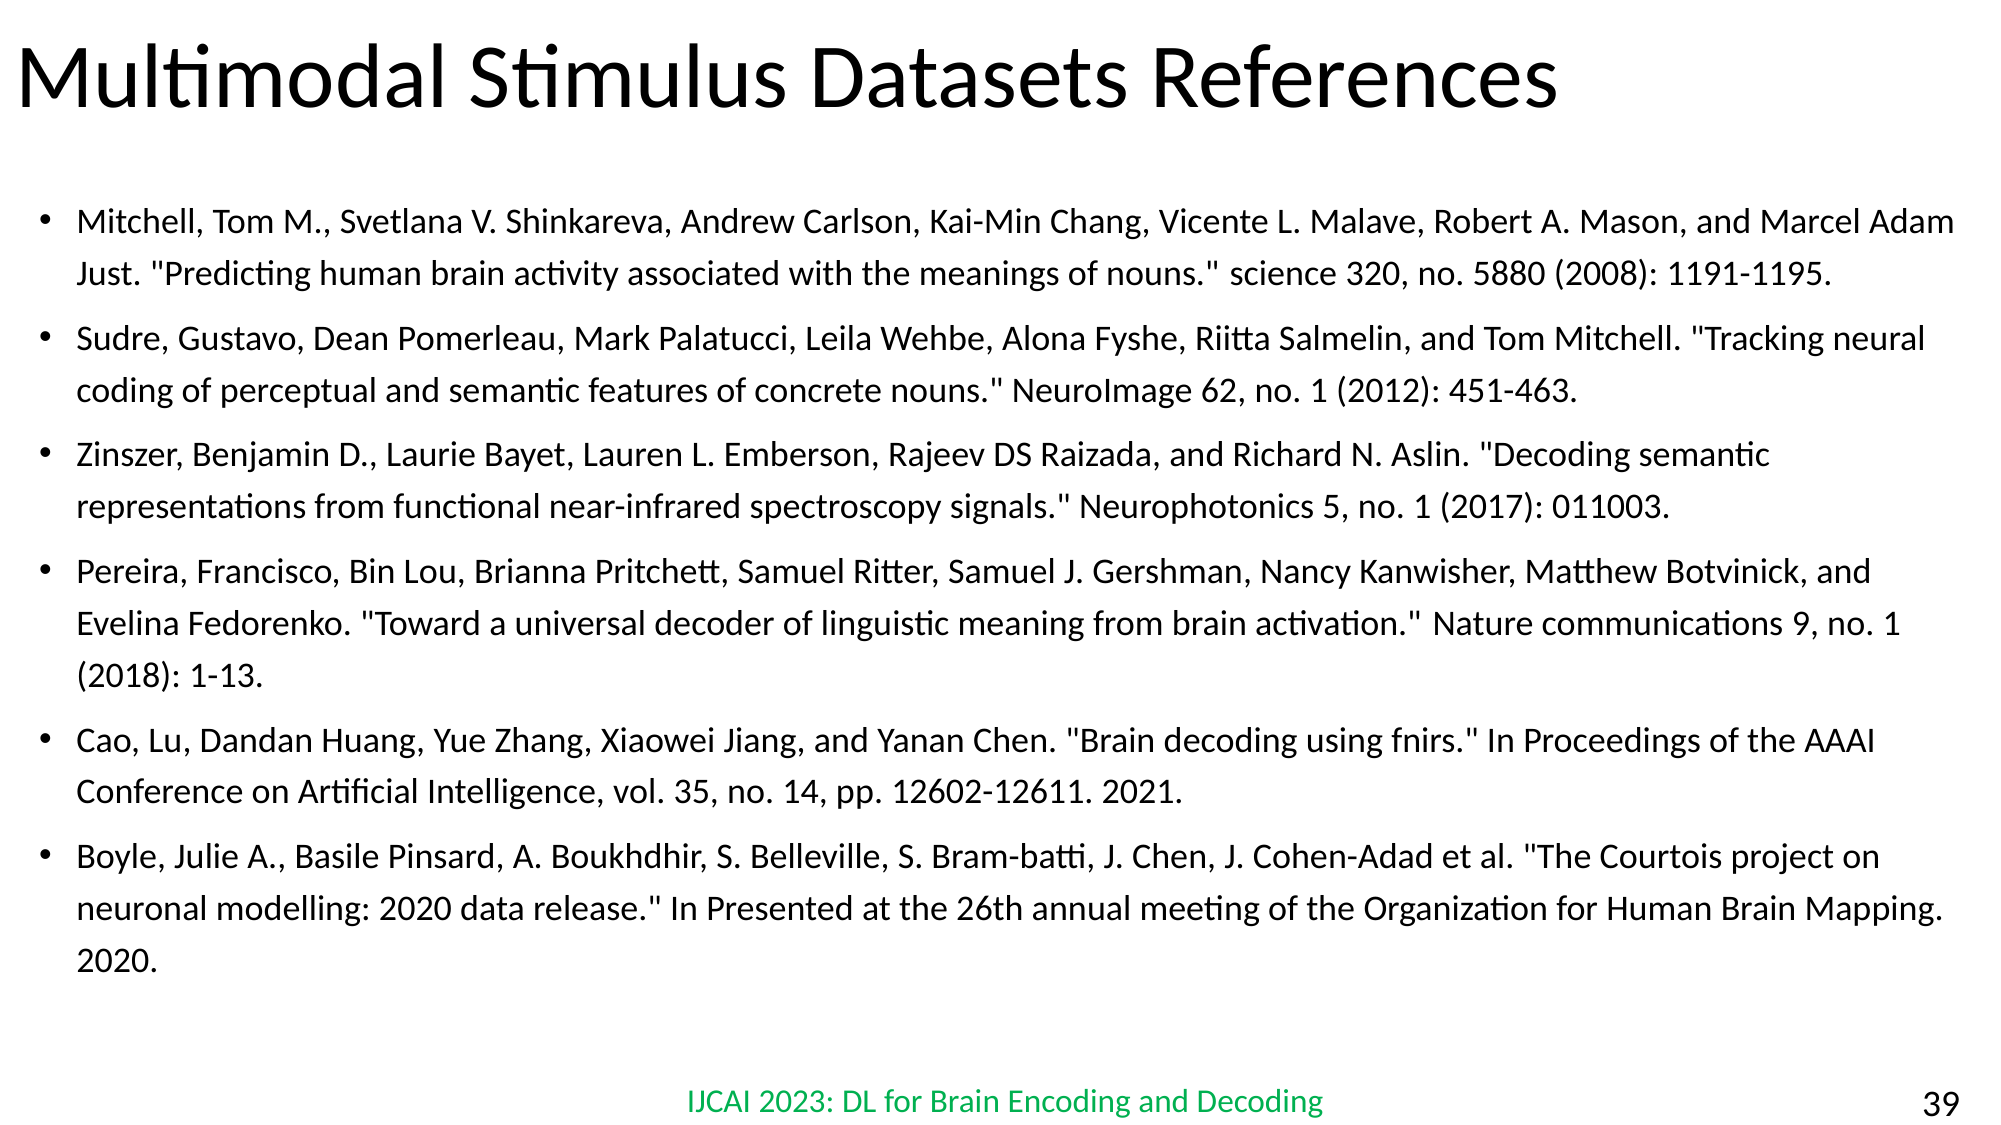

# Multimodal Stimulus Datasets References
Mitchell, Tom M., Svetlana V. Shinkareva, Andrew Carlson, Kai-Min Chang, Vicente L. Malave, Robert A. Mason, and Marcel Adam Just. "Predicting human brain activity associated with the meanings of nouns." science 320, no. 5880 (2008): 1191-1195.
Sudre, Gustavo, Dean Pomerleau, Mark Palatucci, Leila Wehbe, Alona Fyshe, Riitta Salmelin, and Tom Mitchell. "Tracking neural coding of perceptual and semantic features of concrete nouns." NeuroImage 62, no. 1 (2012): 451-463.
Zinszer, Benjamin D., Laurie Bayet, Lauren L. Emberson, Rajeev DS Raizada, and Richard N. Aslin. "Decoding semantic representations from functional near-infrared spectroscopy signals." Neurophotonics 5, no. 1 (2017): 011003.
Pereira, Francisco, Bin Lou, Brianna Pritchett, Samuel Ritter, Samuel J. Gershman, Nancy Kanwisher, Matthew Botvinick, and Evelina Fedorenko. "Toward a universal decoder of linguistic meaning from brain activation." Nature communications 9, no. 1 (2018): 1-13.
Cao, Lu, Dandan Huang, Yue Zhang, Xiaowei Jiang, and Yanan Chen. "Brain decoding using fnirs." In Proceedings of the AAAI Conference on Artificial Intelligence, vol. 35, no. 14, pp. 12602-12611. 2021.
Boyle, Julie A., Basile Pinsard, A. Boukhdhir, S. Belleville, S. Bram-batti, J. Chen, J. Cohen-Adad et al. "The Courtois project on neuronal modelling: 2020 data release." In Presented at the 26th annual meeting of the Organization for Human Brain Mapping. 2020.

IJCAI 2023: DL for Brain Encoding and Decoding
39